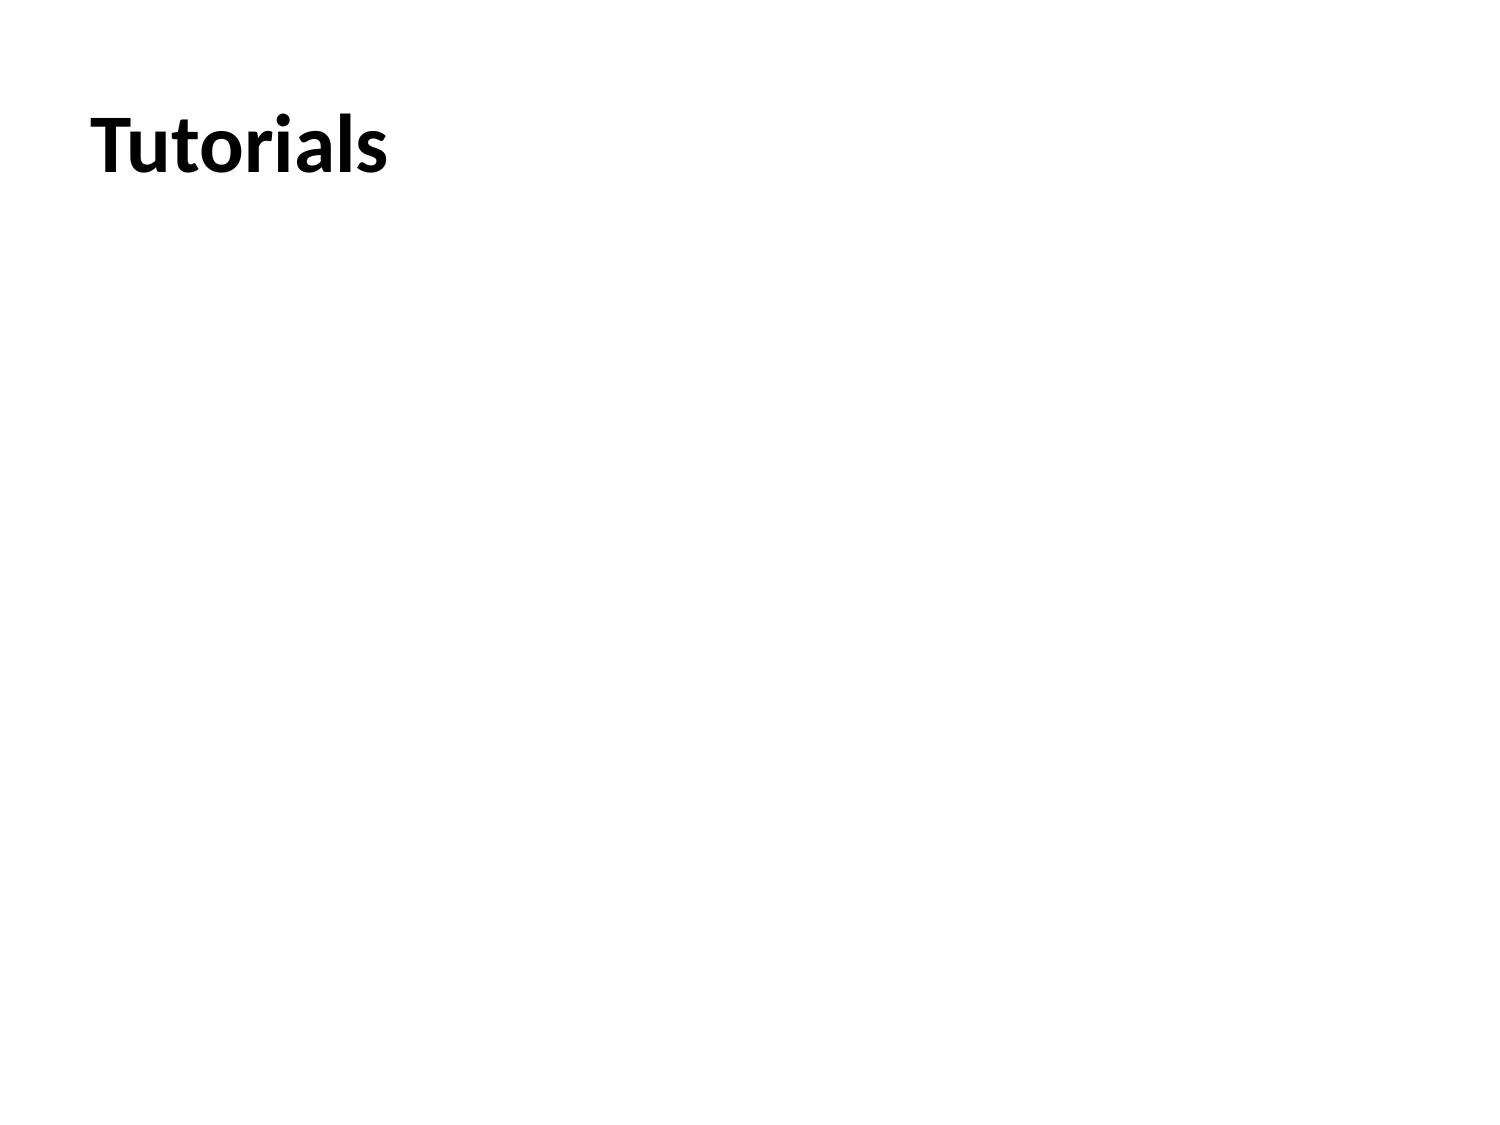

# Tutorials
Tutorials begin in the third week of the semester (so, 22 August is the earliest possible tutorial date).

There will be no tutorials in the final week of the semester.

Exception: groups that miss a meeting due to a public holiday will meet in the final week, to make up for the missed meeting.